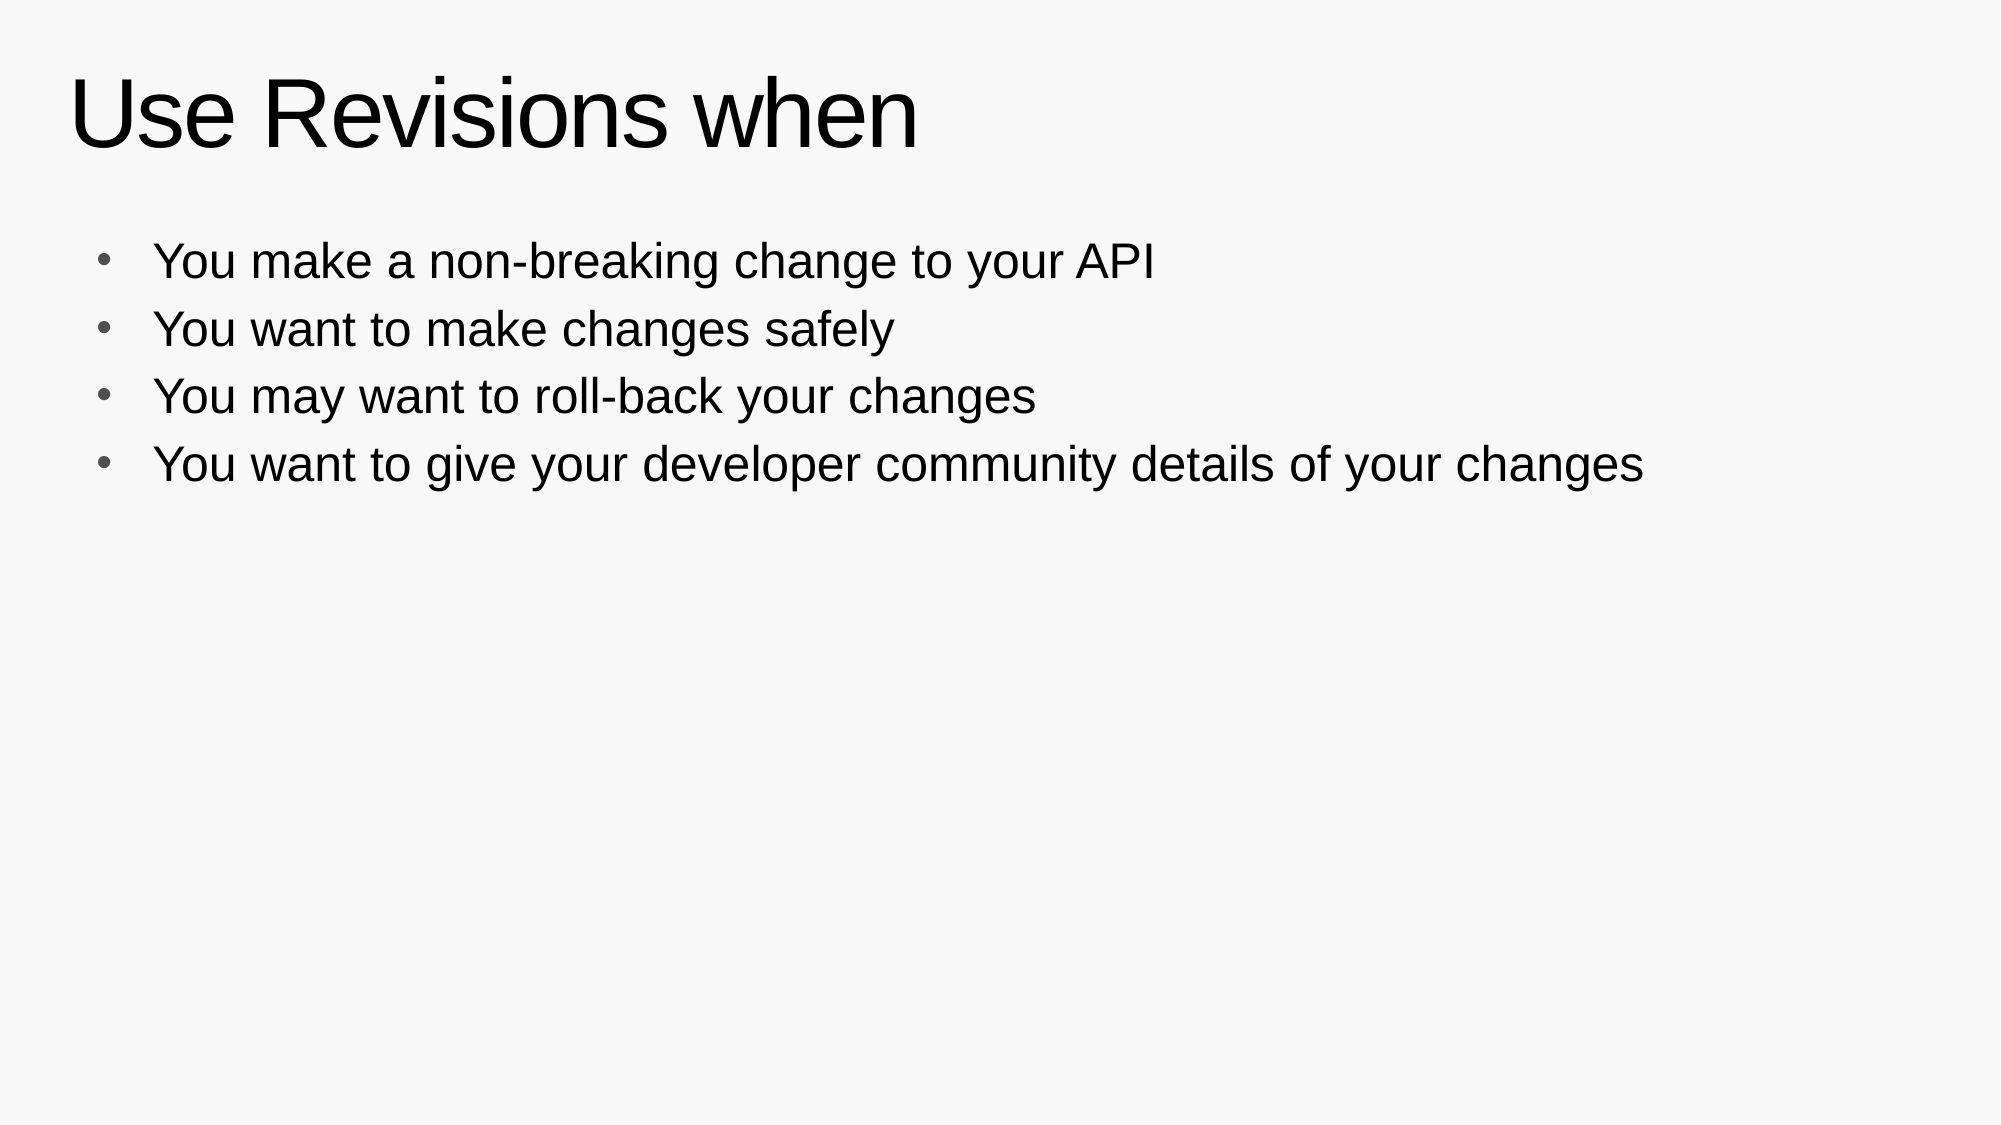

# Use Revisions when
You make a non-breaking change to your API
You want to make changes safely
You may want to roll-back your changes
You want to give your developer community details of your changes